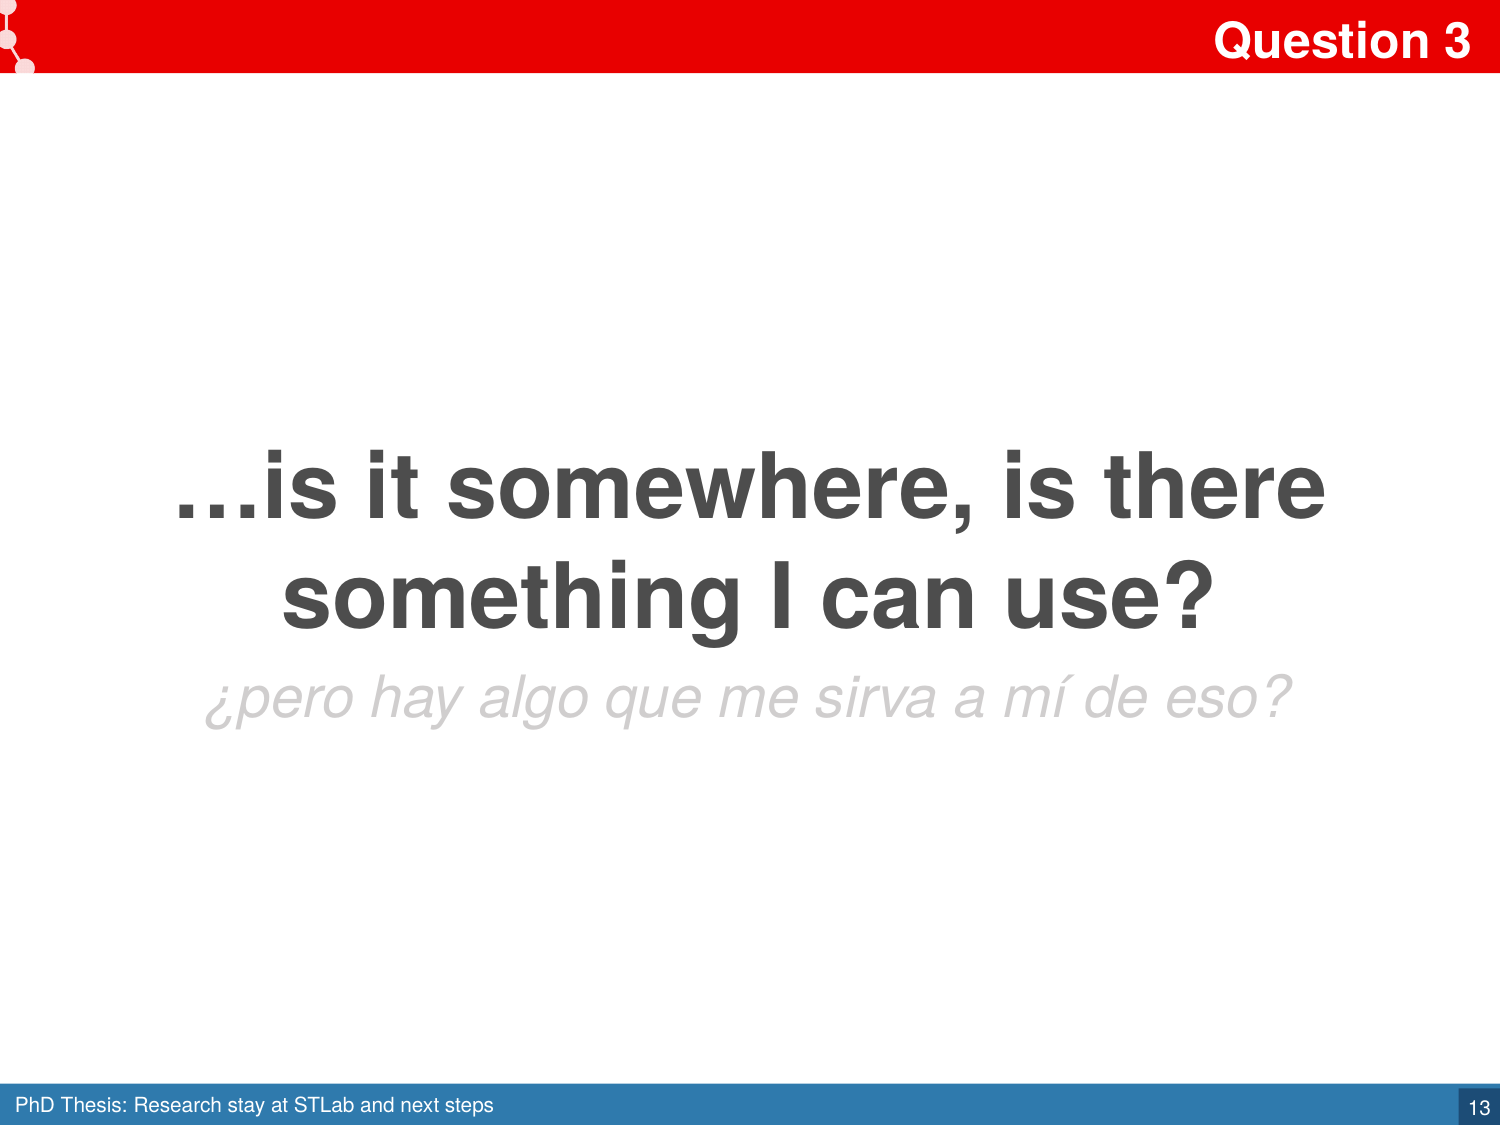

# Question 3
…is it somewhere, is there something I can use?
¿pero hay algo que me sirva a mí de eso?
13